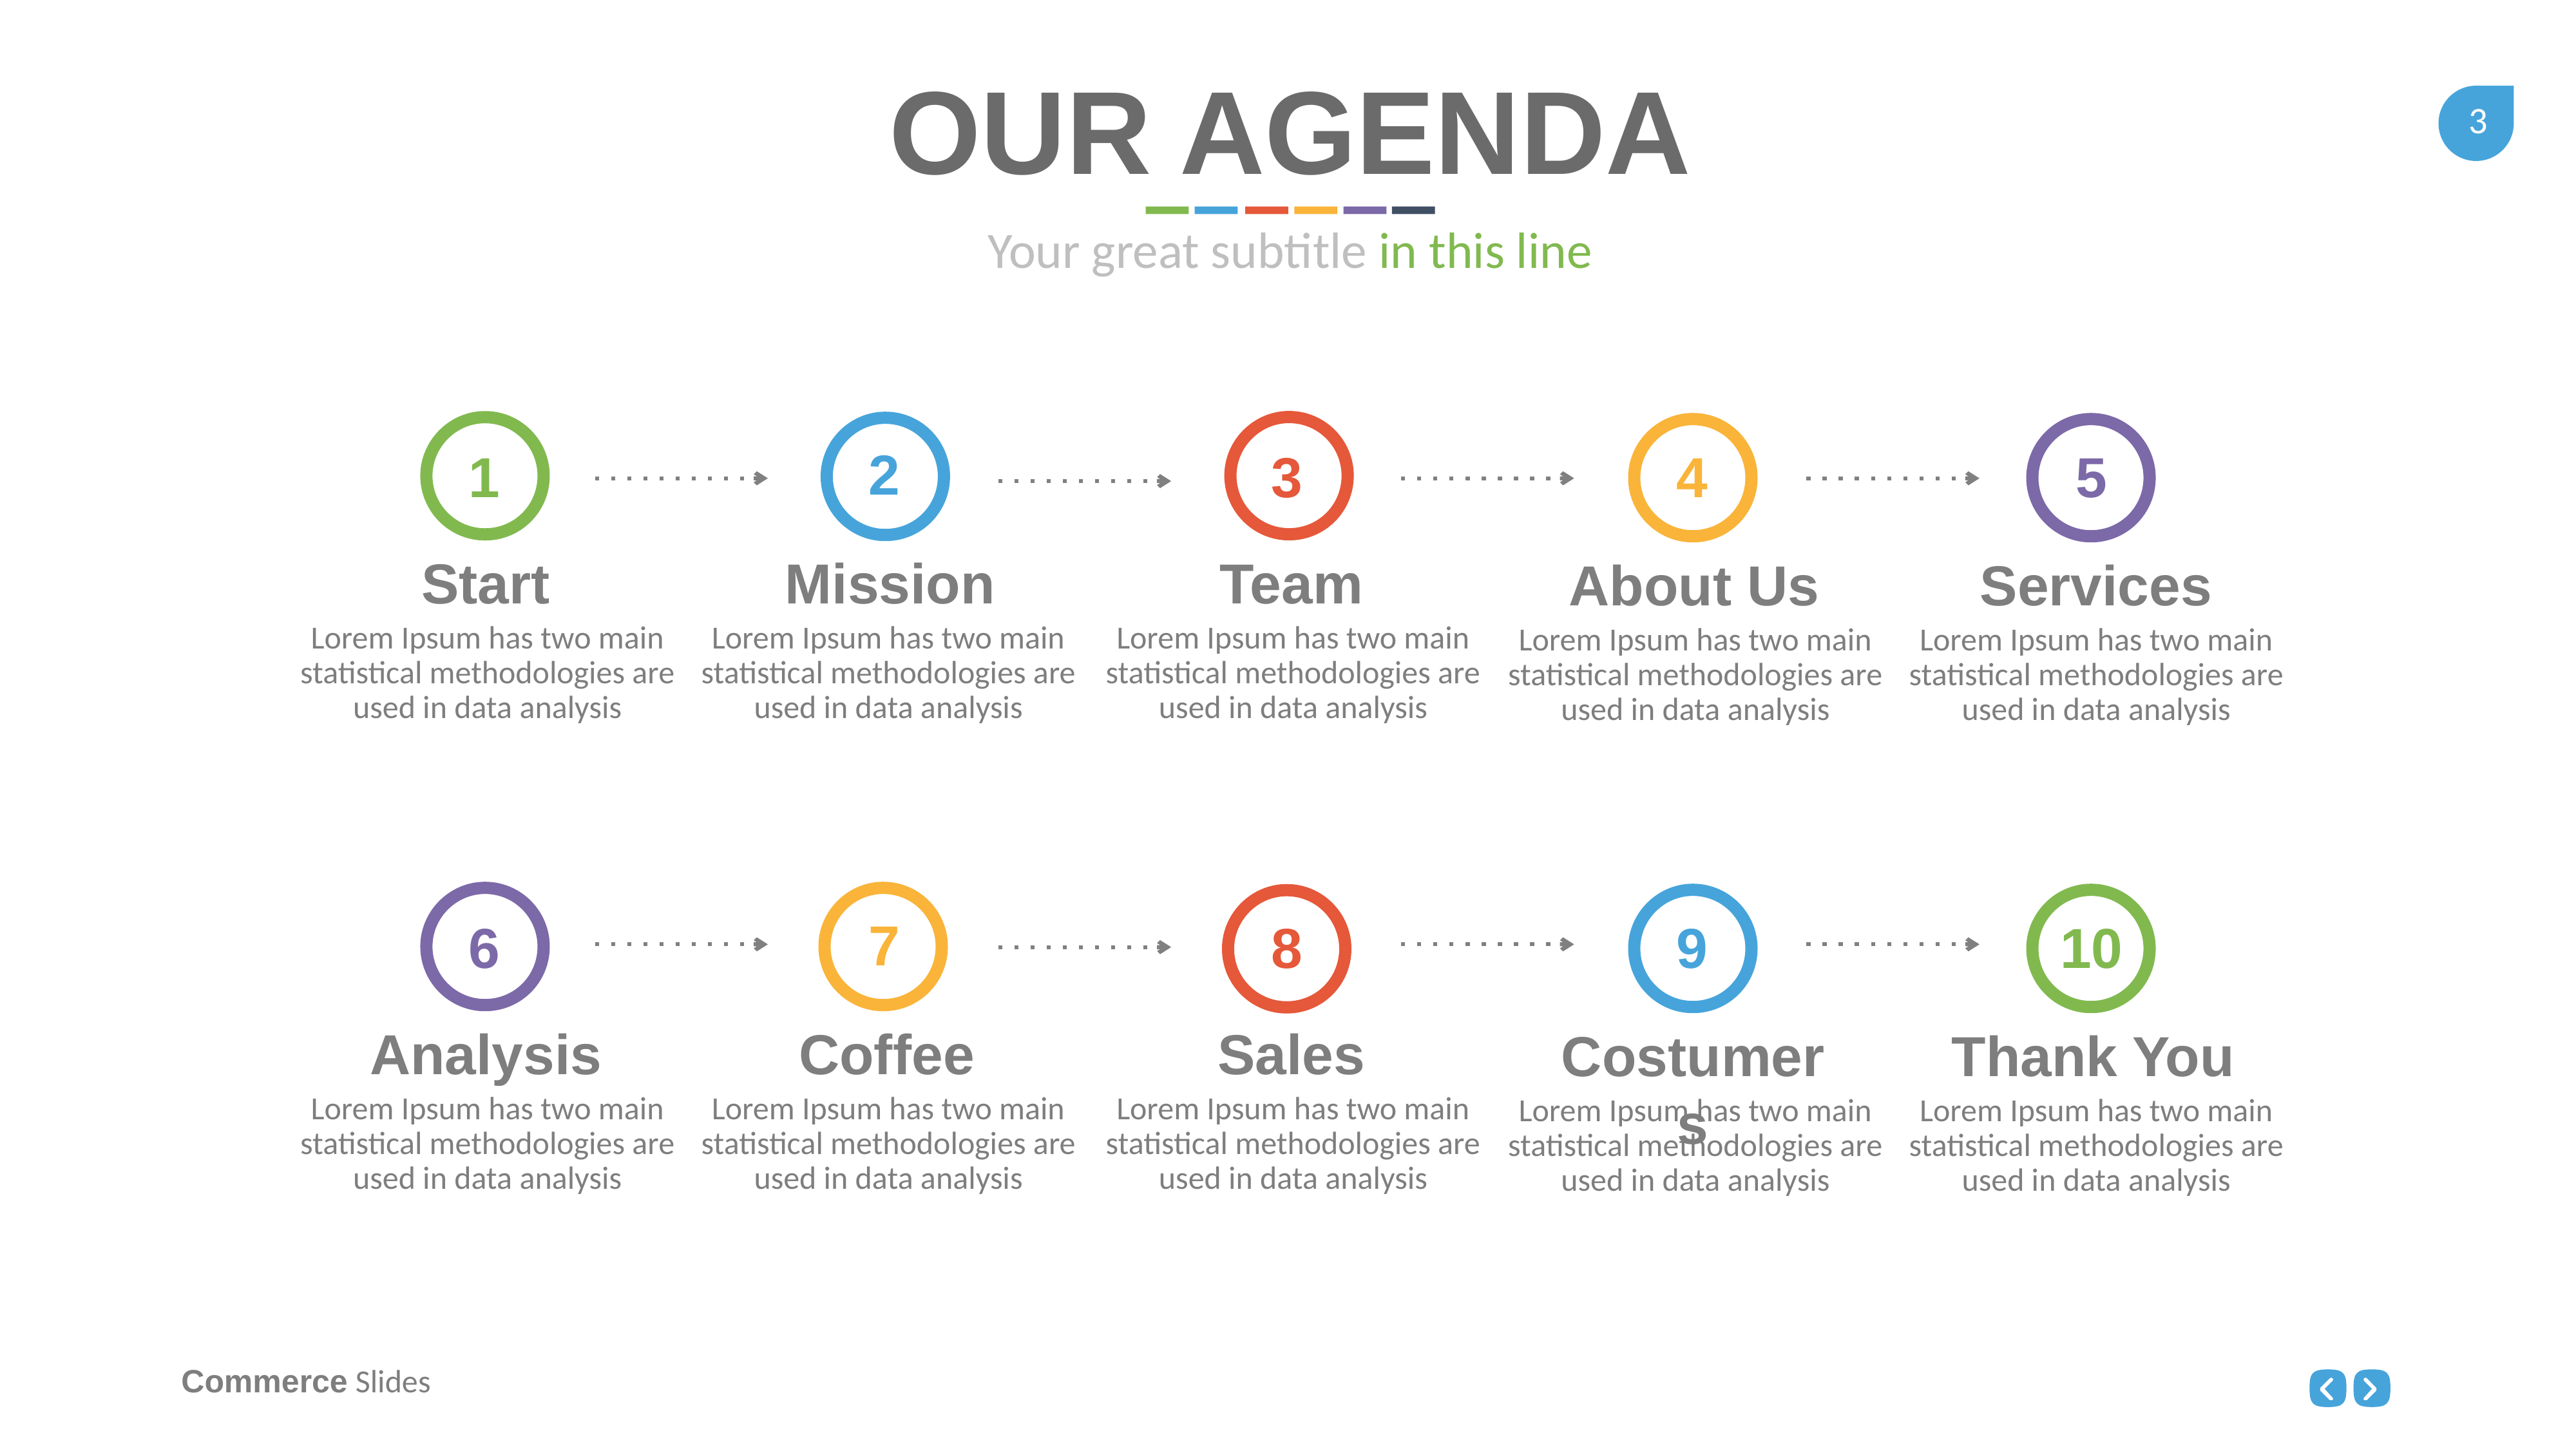

OUR AGENDA

Your great subtitle in this line

3
Team
Lorem Ipsum has two main statistical methodologies are used in data analysis

1
Start
Lorem Ipsum has two main statistical methodologies are used in data analysis

2
Mission
Lorem Ipsum has two main statistical methodologies are used in data analysis

4
About Us
Lorem Ipsum has two main statistical methodologies are used in data analysis

5
Services
Lorem Ipsum has two main statistical methodologies are used in data analysis

6
Analysis
Lorem Ipsum has two main statistical methodologies are used in data analysis

7
Coffee
Lorem Ipsum has two main statistical methodologies are used in data analysis

9
Costumers
Lorem Ipsum has two main statistical methodologies are used in data analysis

10
Thank You
Lorem Ipsum has two main statistical methodologies are used in data analysis

8
Sales
Lorem Ipsum has two main statistical methodologies are used in data analysis